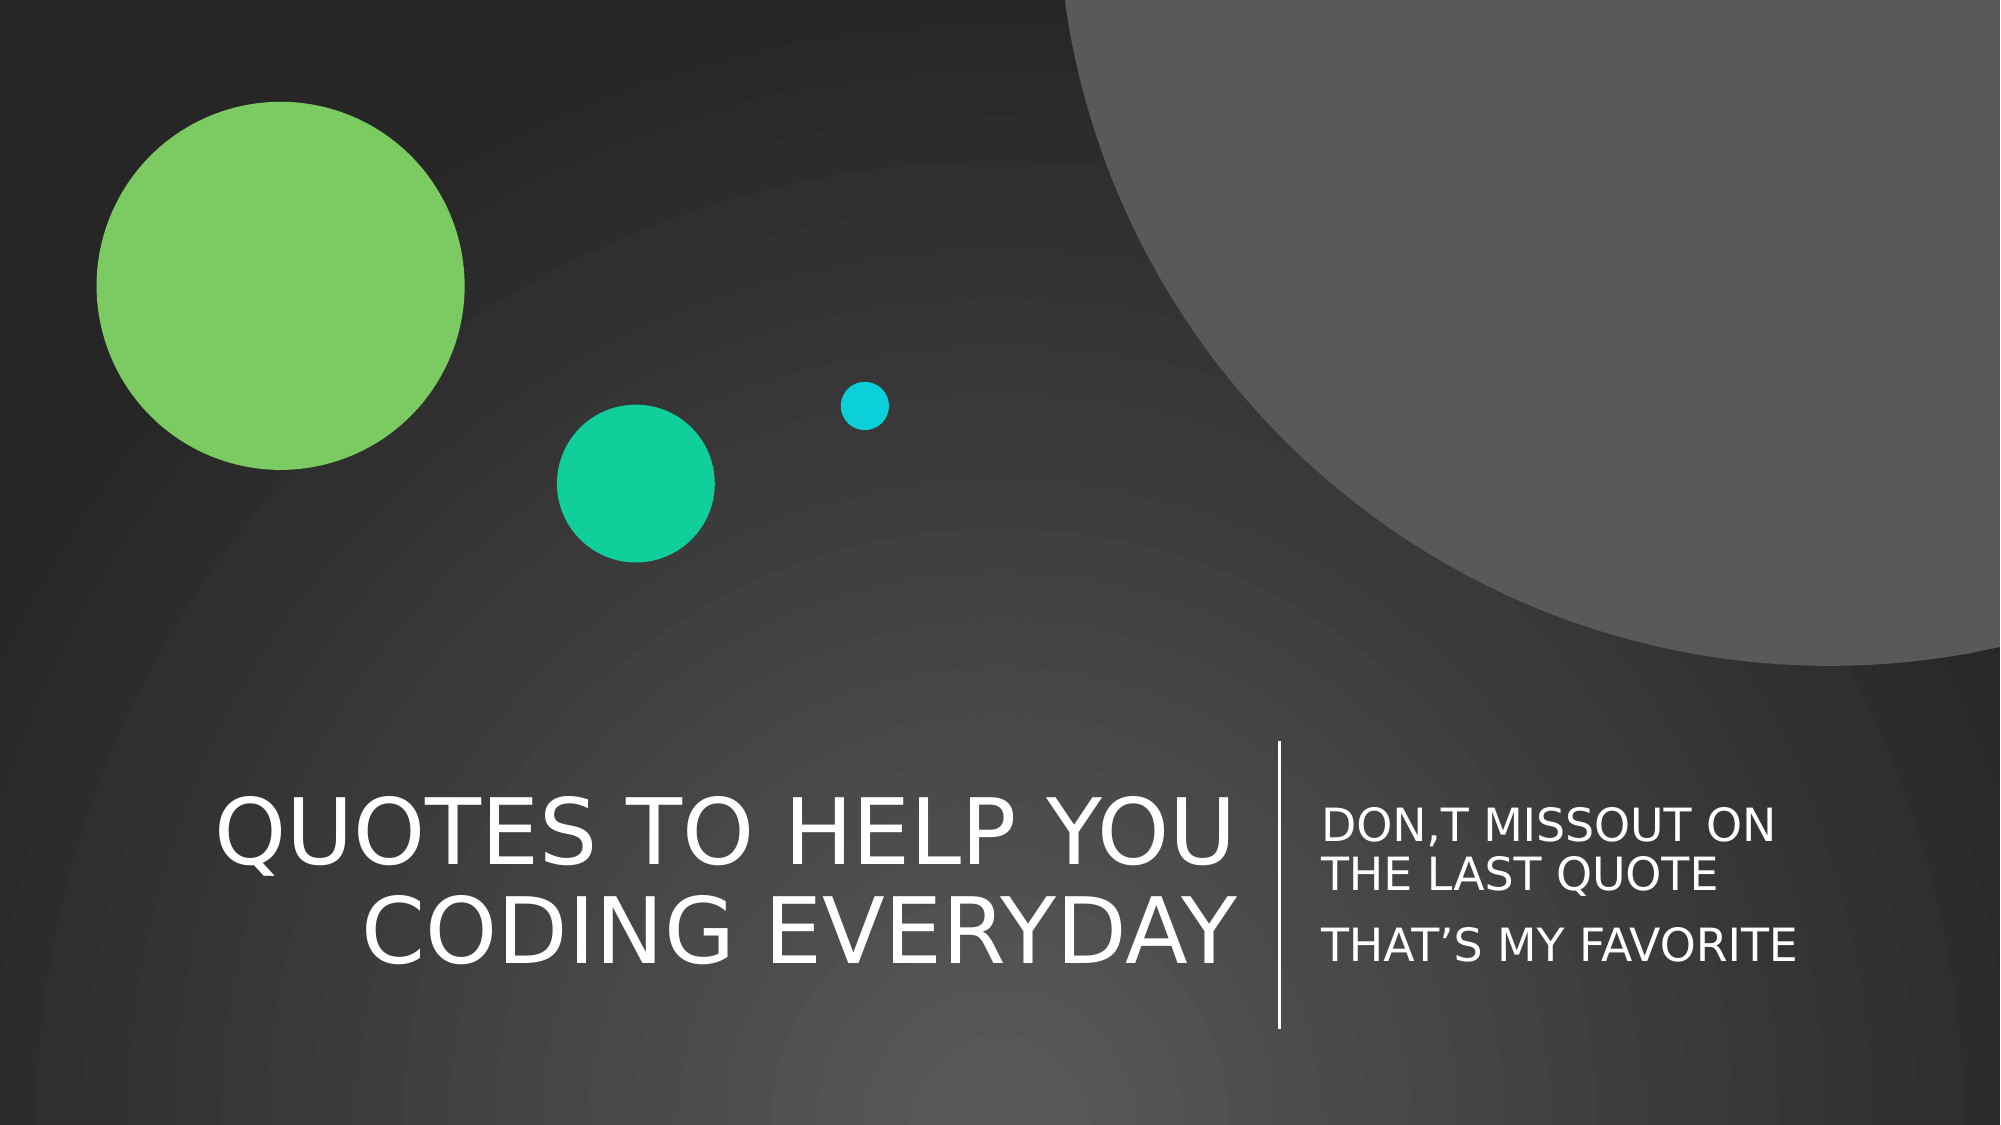

# QUOTES TO HELP YOU CODING EVERYDAY
DON,T MISSOUT ON THE LAST QUOTE
THAT’S MY FAVORITE